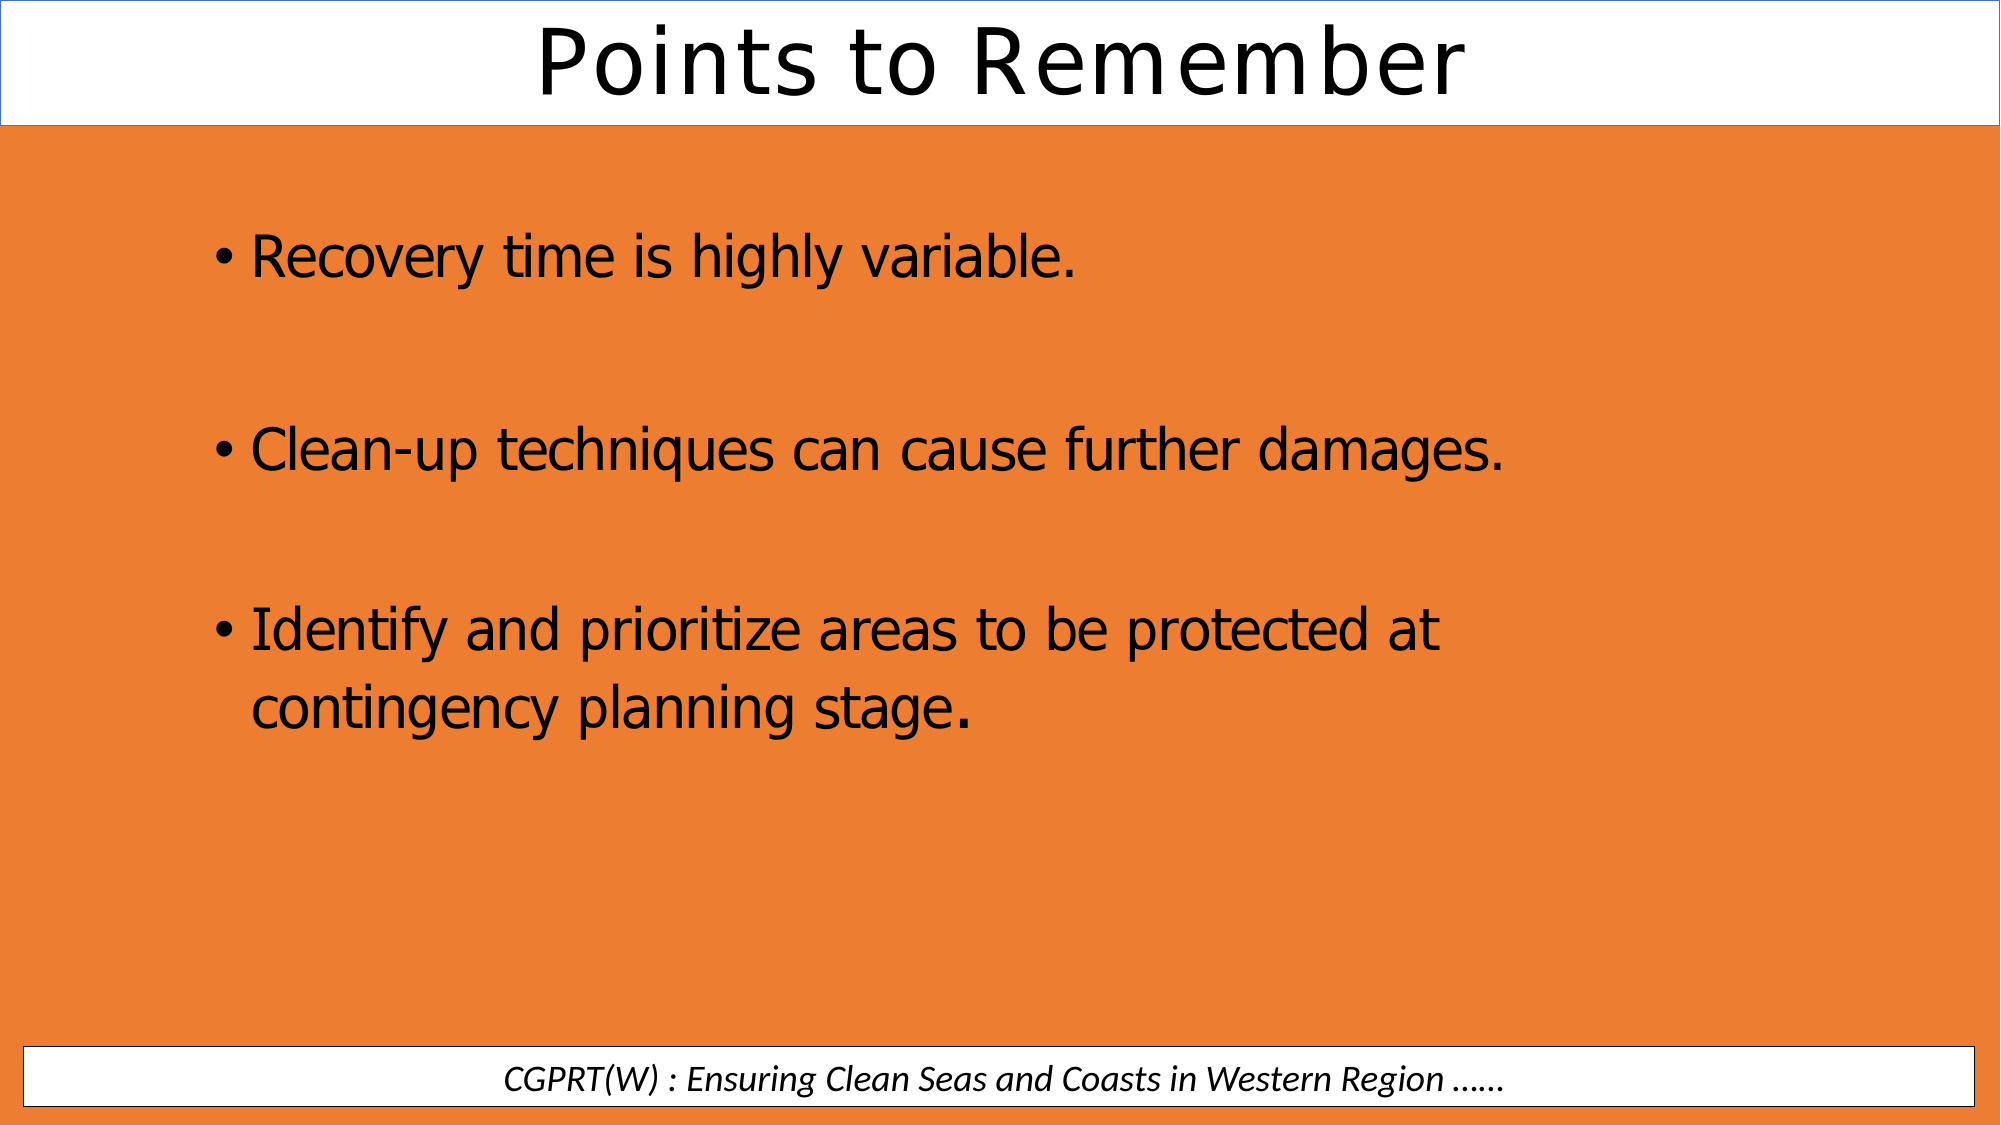

Points to Remember
Recovery time is highly variable.

Clean-up techniques can cause further damages.

Identify and prioritize areas to be protected at contingency planning stage.
 CGPRT(W) : Ensuring Clean Seas and Coasts in Western Region ……